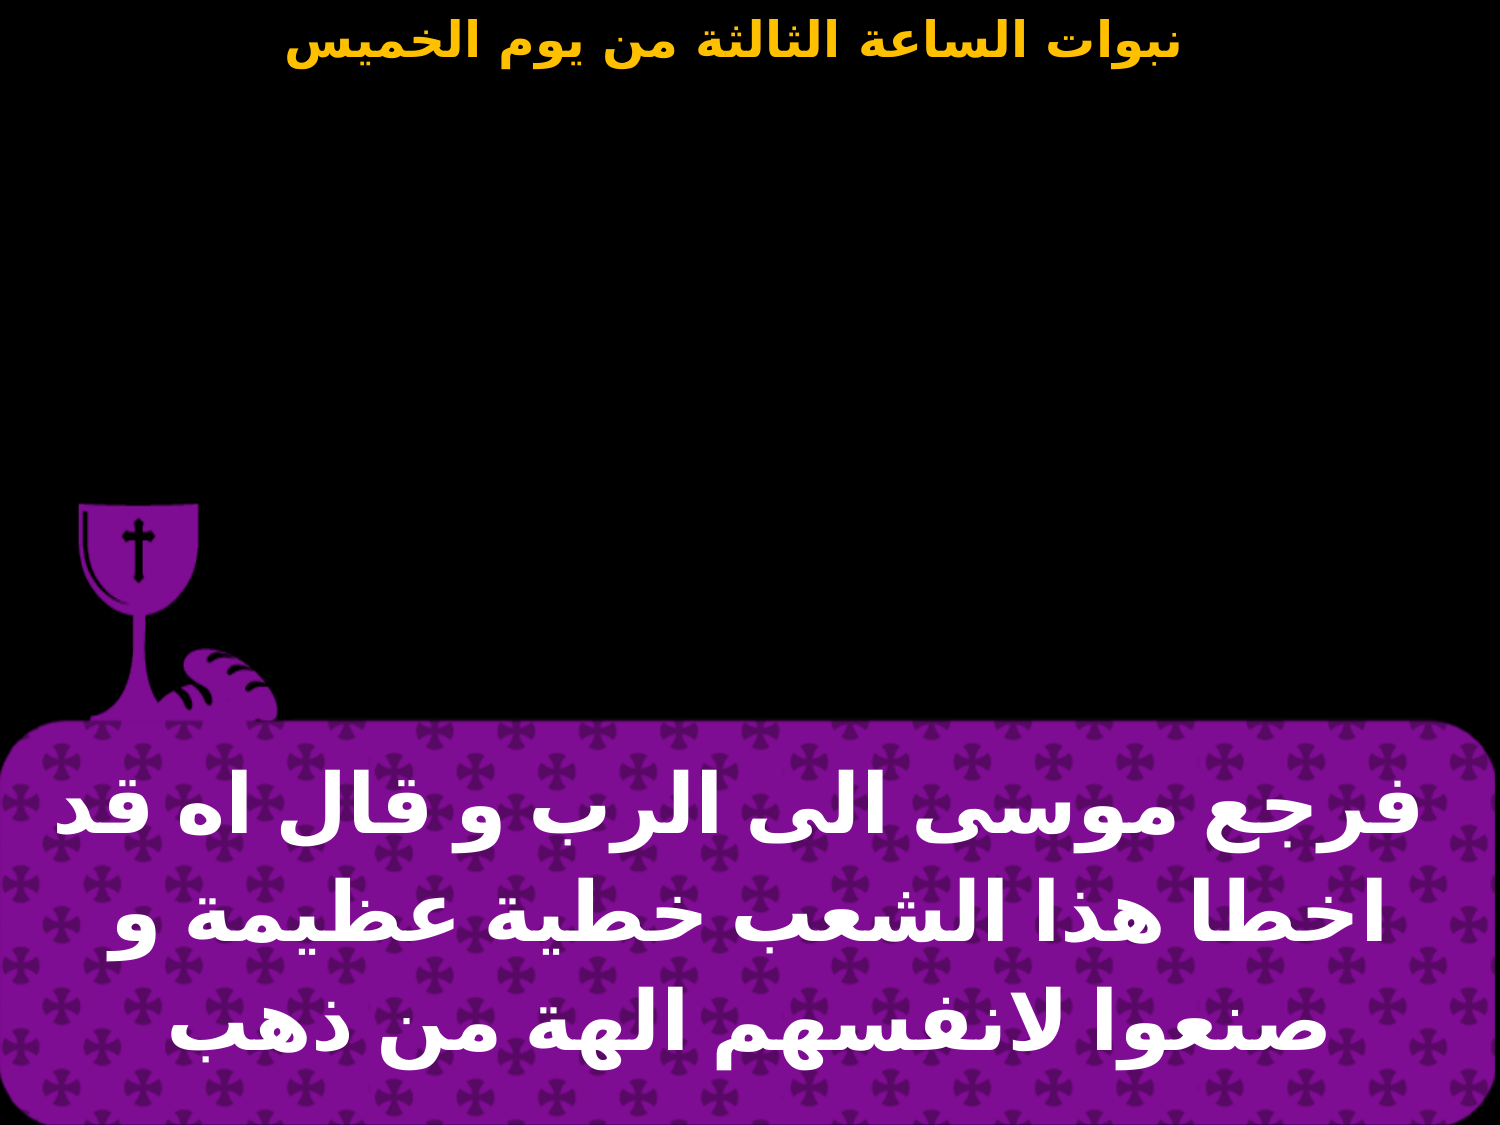

| فرجع موسى الى الرب و قال اه قد اخطا هذا الشعب خطية عظيمة و صنعوا لانفسهم الهة من ذهب |
| --- |